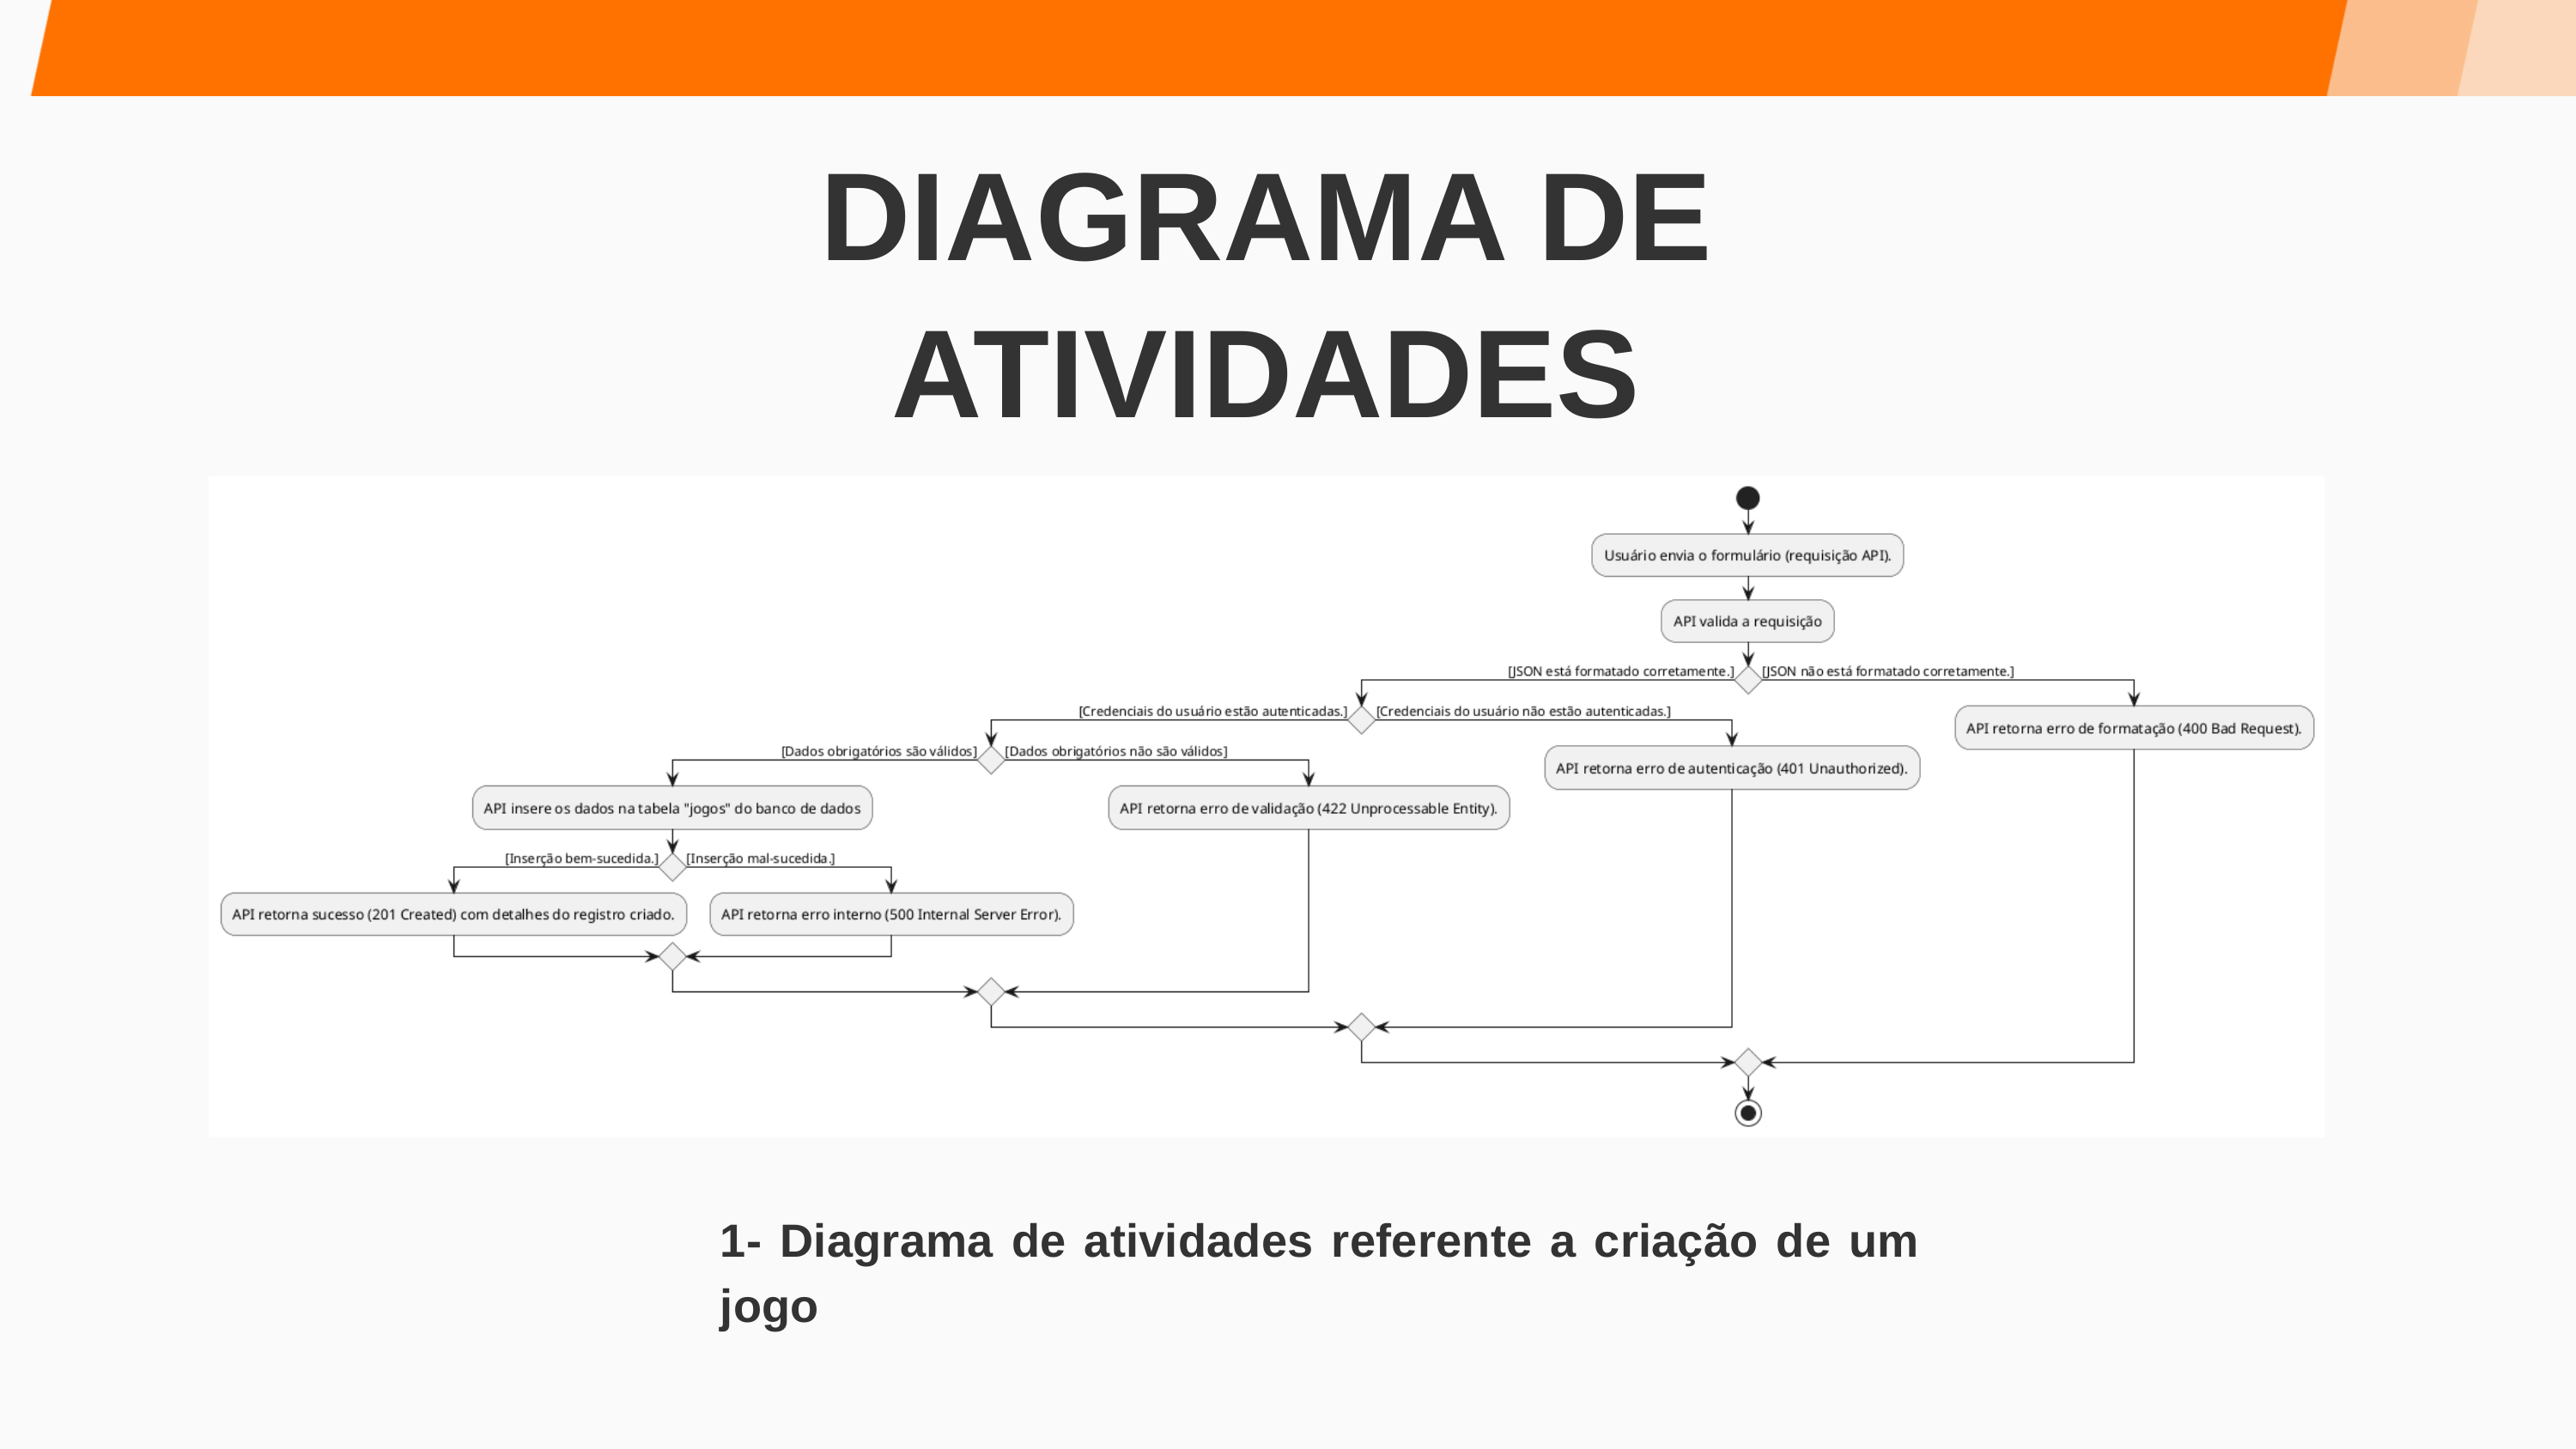

DIAGRAMA DE ATIVIDADES

1- Diagrama de atividades referente a criação de um jogo